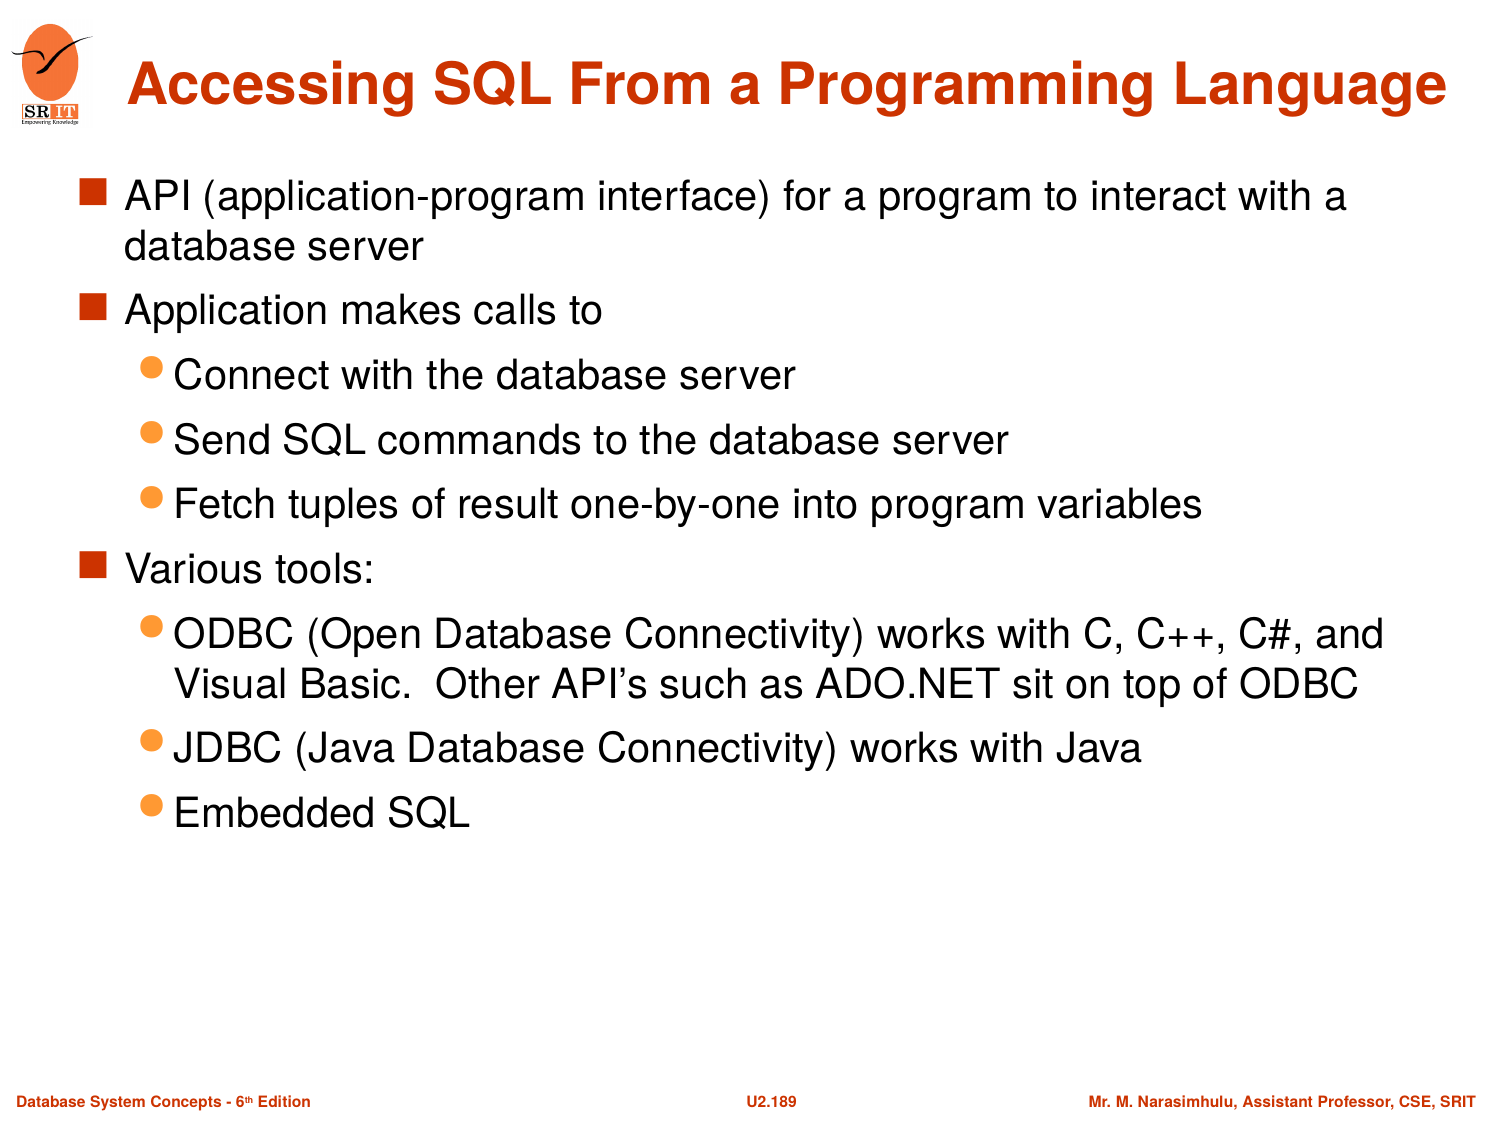

# Accessing SQL From a Programming Language
API (application-program interface) for a program to interact with a database server
Application makes calls to
Connect with the database server
Send SQL commands to the database server
Fetch tuples of result one-by-one into program variables
Various tools:
ODBC (Open Database Connectivity) works with C, C++, C#, and Visual Basic.  Other API’s such as ADO.NET sit on top of ODBC
JDBC (Java Database Connectivity) works with Java
Embedded SQL